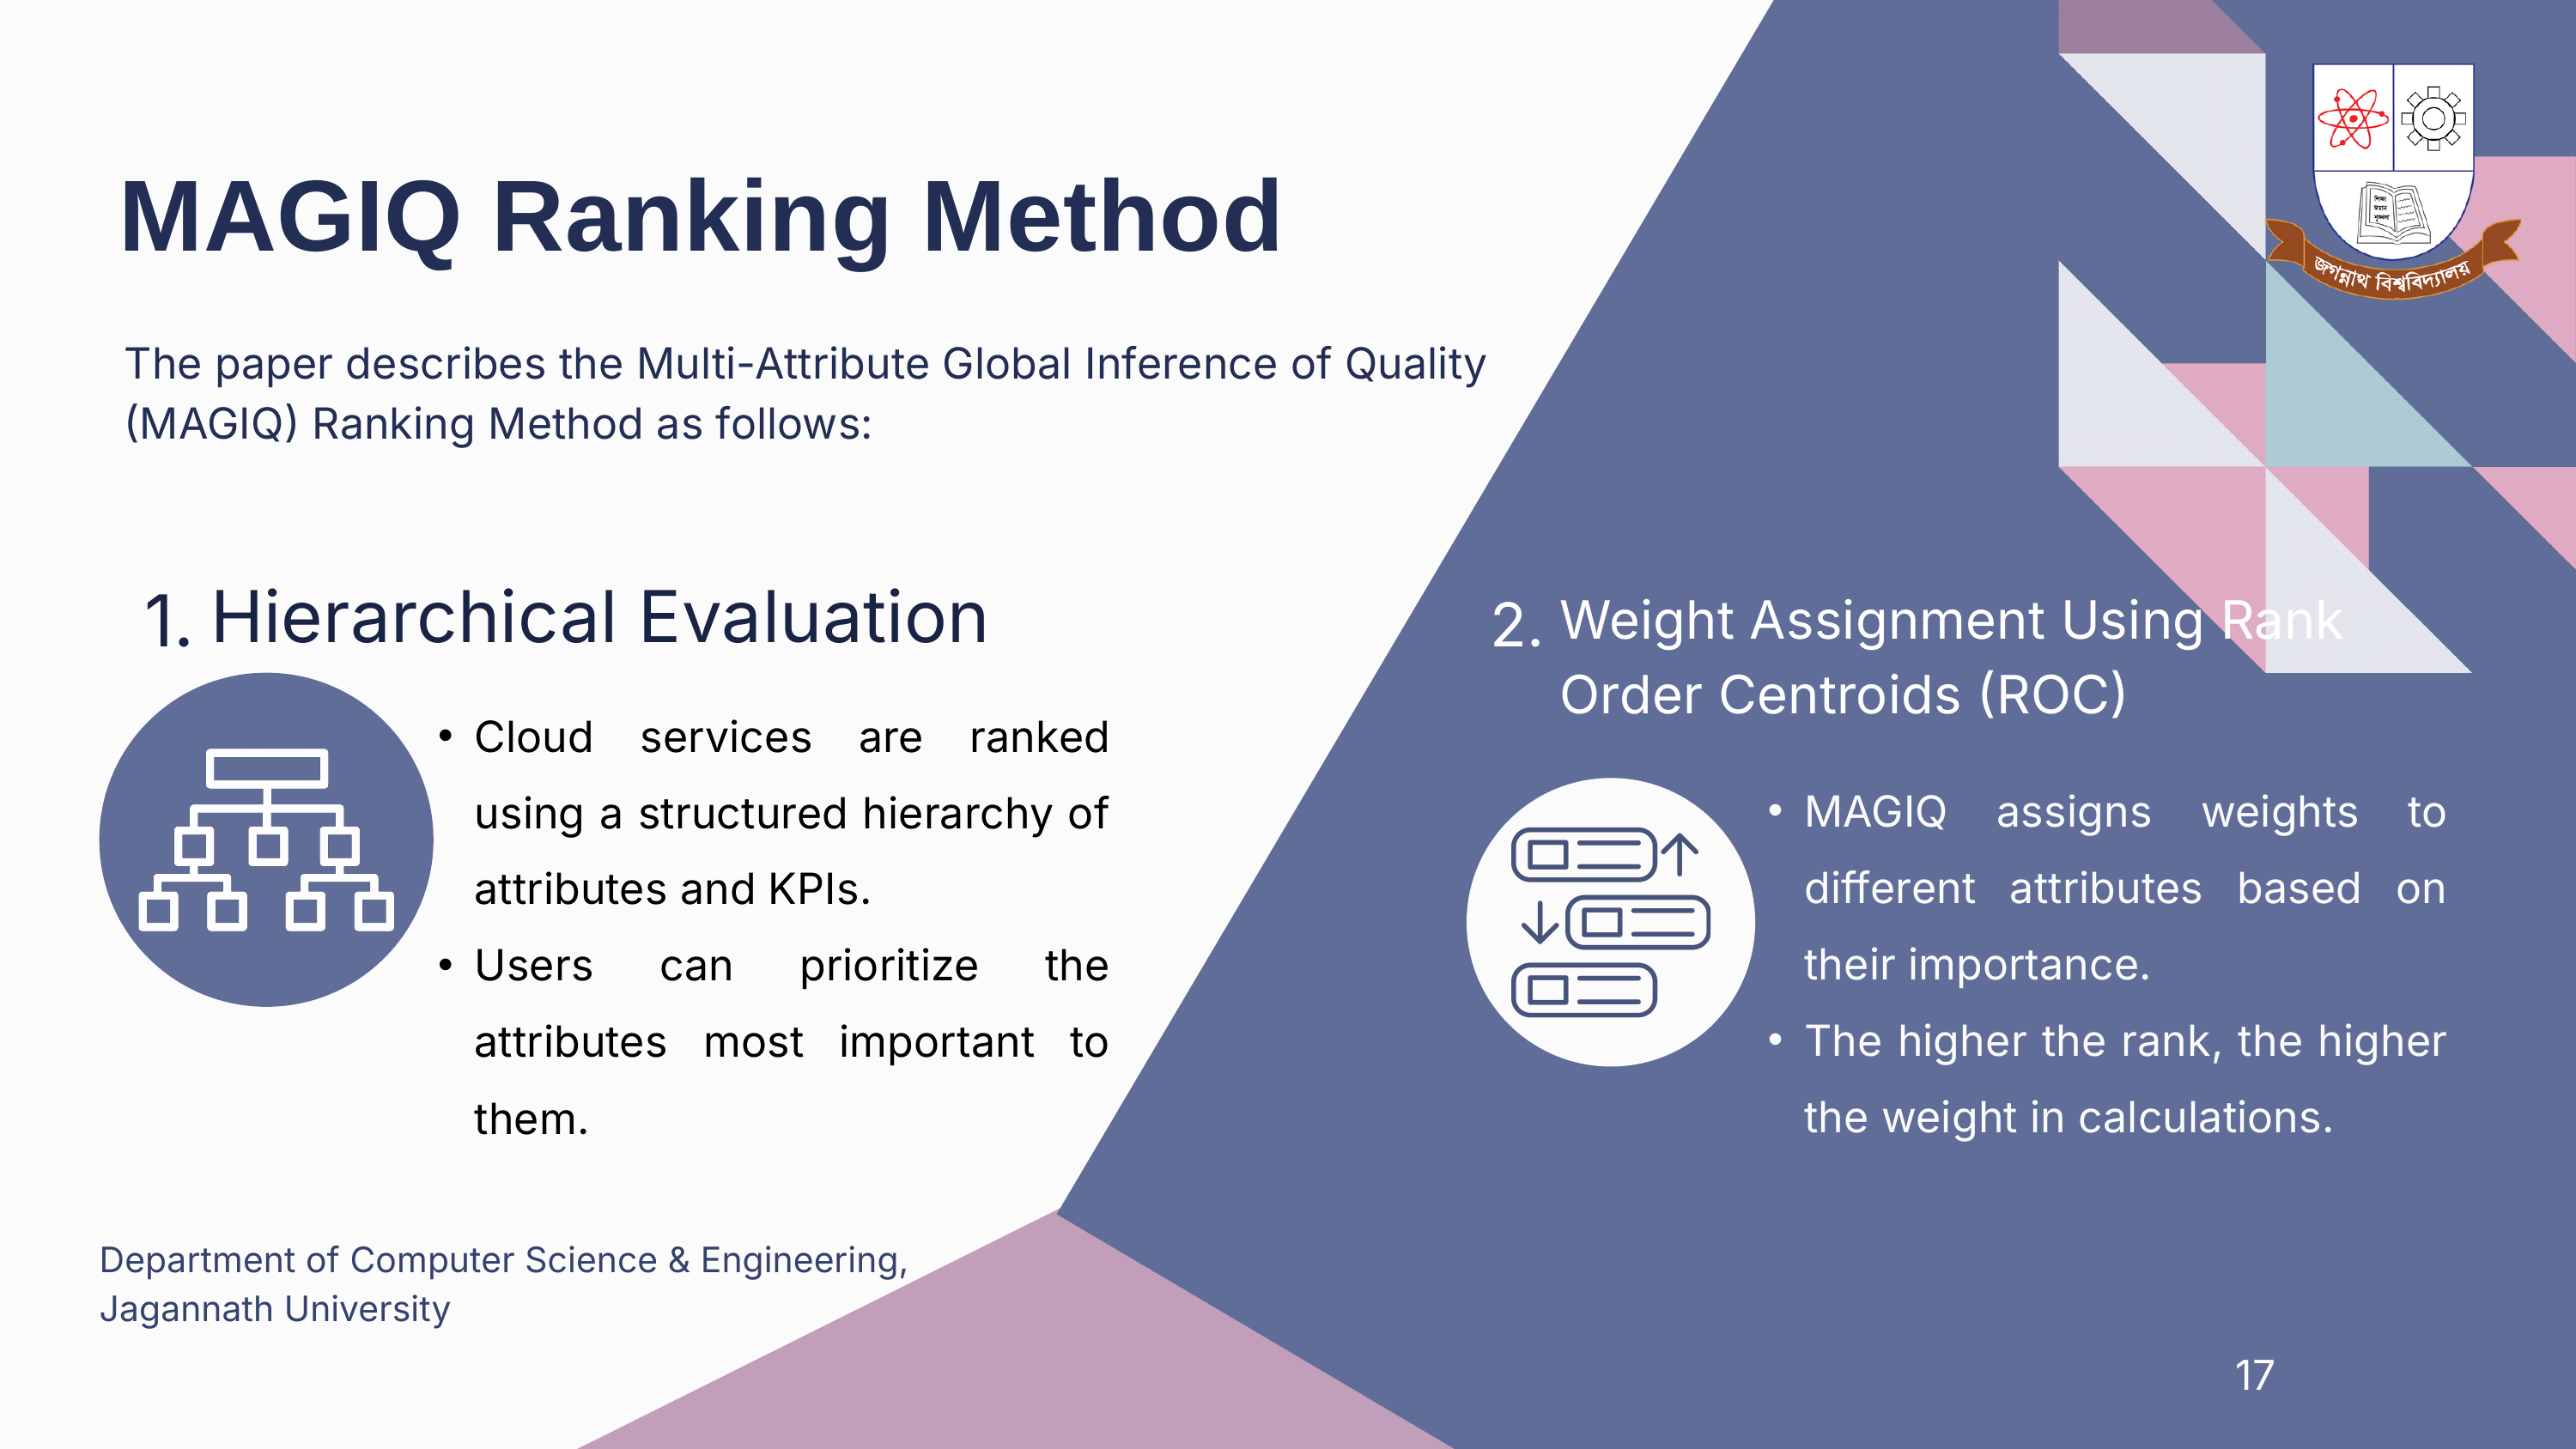

MAGIQ Ranking Method
The paper describes the Multi-Attribute Global Inference of Quality (MAGIQ) Ranking Method as follows:
Hierarchical Evaluation
1.
2.
Weight Assignment Using Rank Order Centroids (ROC)

Cloud services are ranked using a structured hierarchy of attributes and KPIs.
Users can prioritize the attributes most important to them.
MAGIQ assigns weights to different attributes based on their importance.
The higher the rank, the higher the weight in calculations.

Department of Computer Science & Engineering, Jagannath University
17